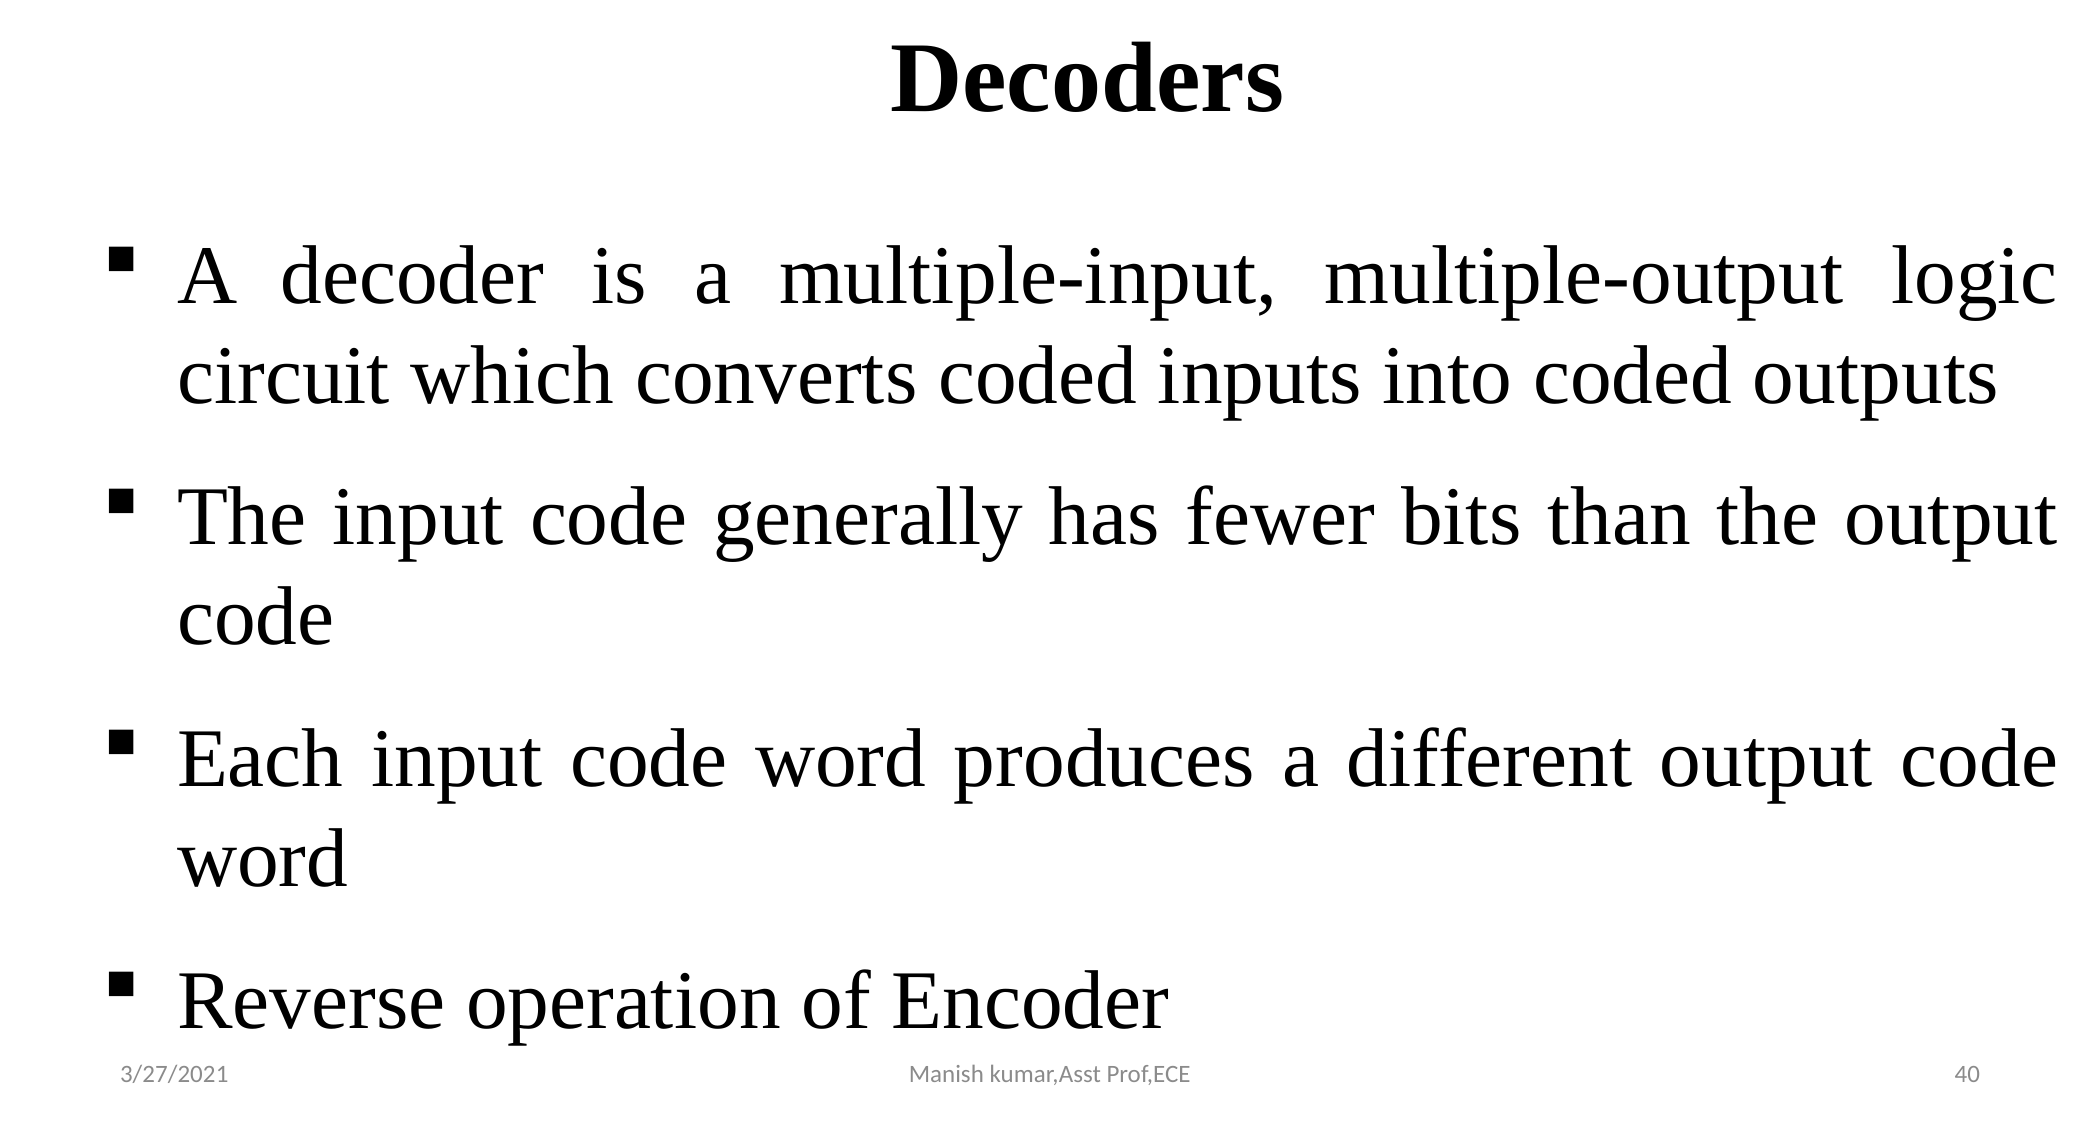

Decoders
A decoder is a multiple-input, multiple-output logic circuit which converts coded inputs into coded outputs
The input code generally has fewer bits than the output code
Each input code word produces a different output code word
Reverse operation of Encoder
3/27/2021
Manish kumar,Asst Prof,ECE
40